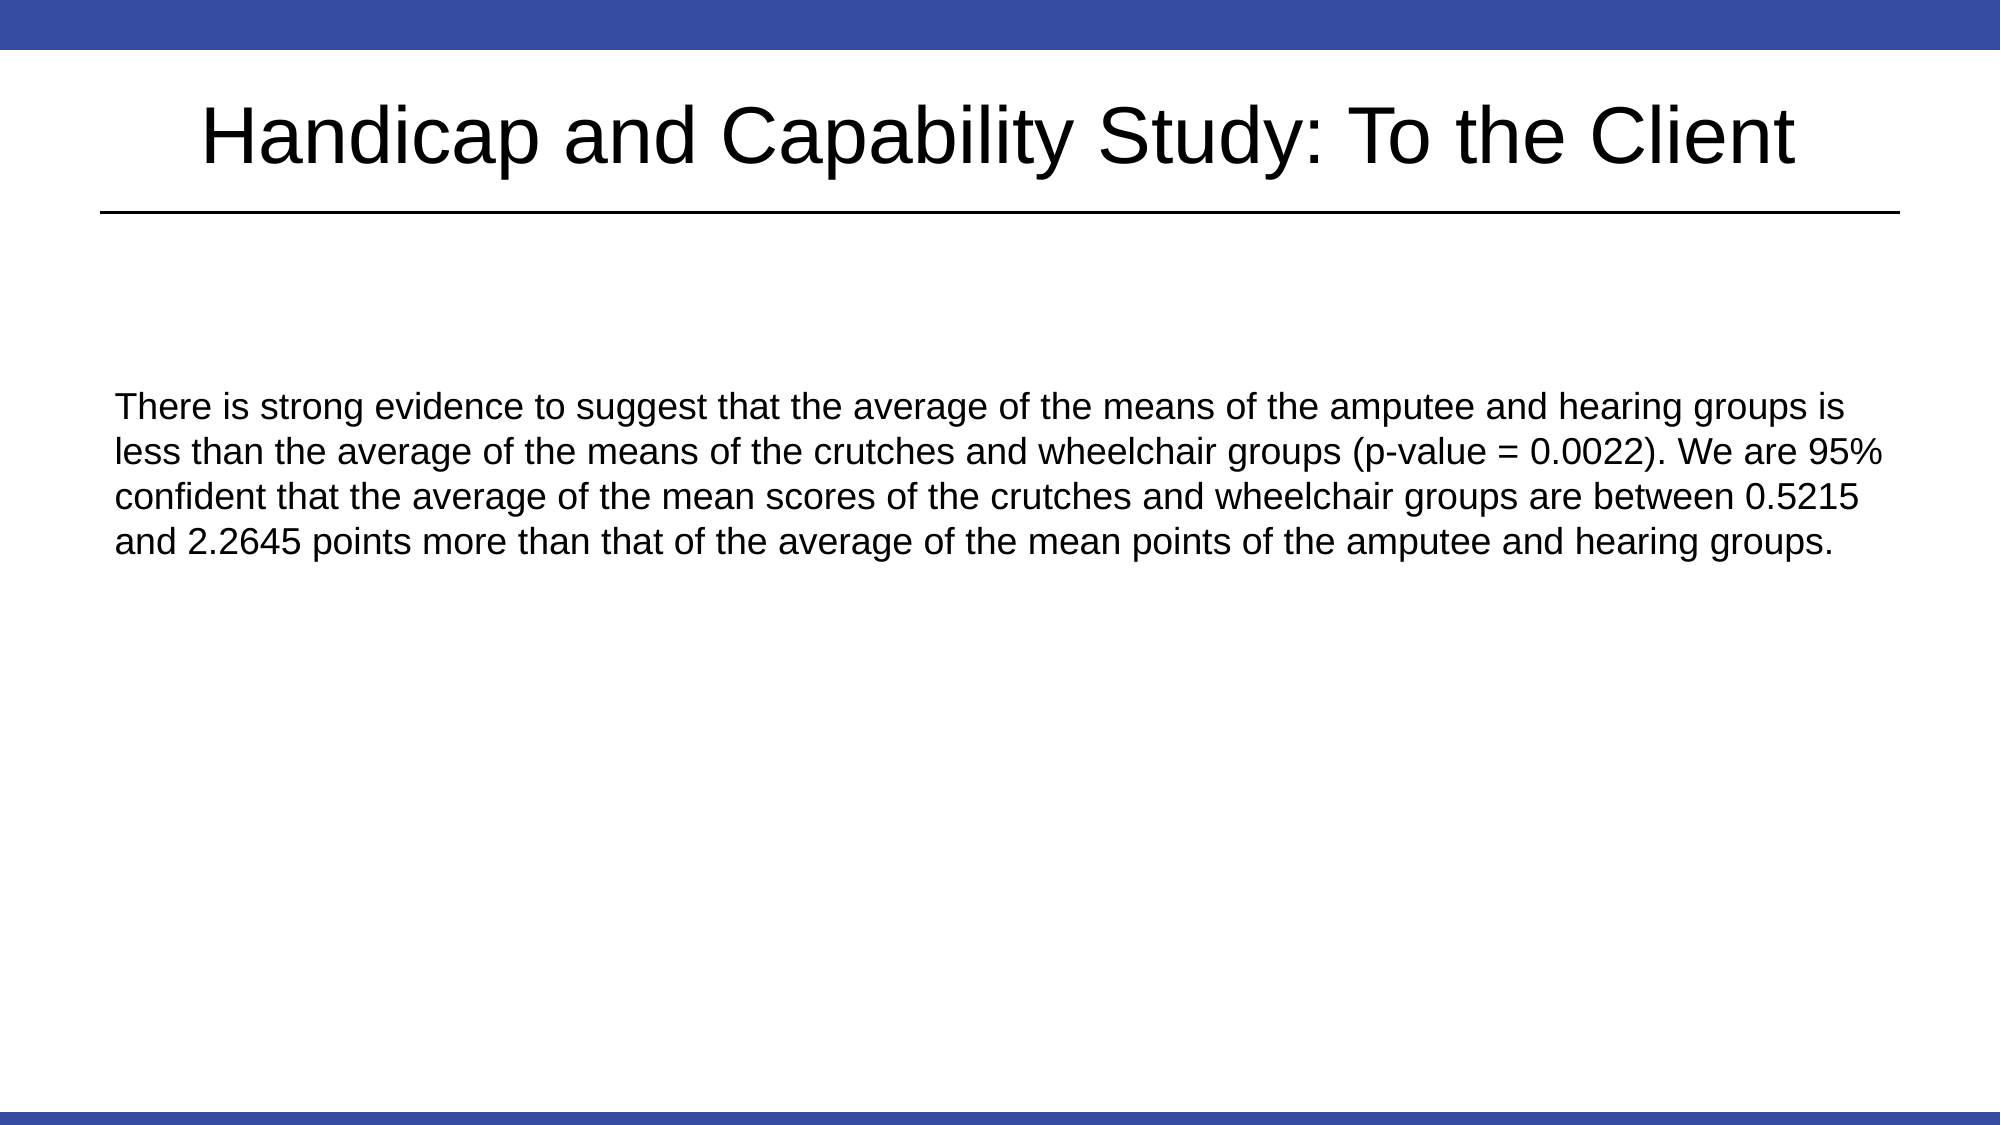

# Handicap and Capability Study: To the Client
There is strong evidence to suggest that the average of the means of the amputee and hearing groups is less than the average of the means of the crutches and wheelchair groups (p-value = 0.0022). We are 95% confident that the average of the mean scores of the crutches and wheelchair groups are between 0.5215 and 2.2645 points more than that of the average of the mean points of the amputee and hearing groups.